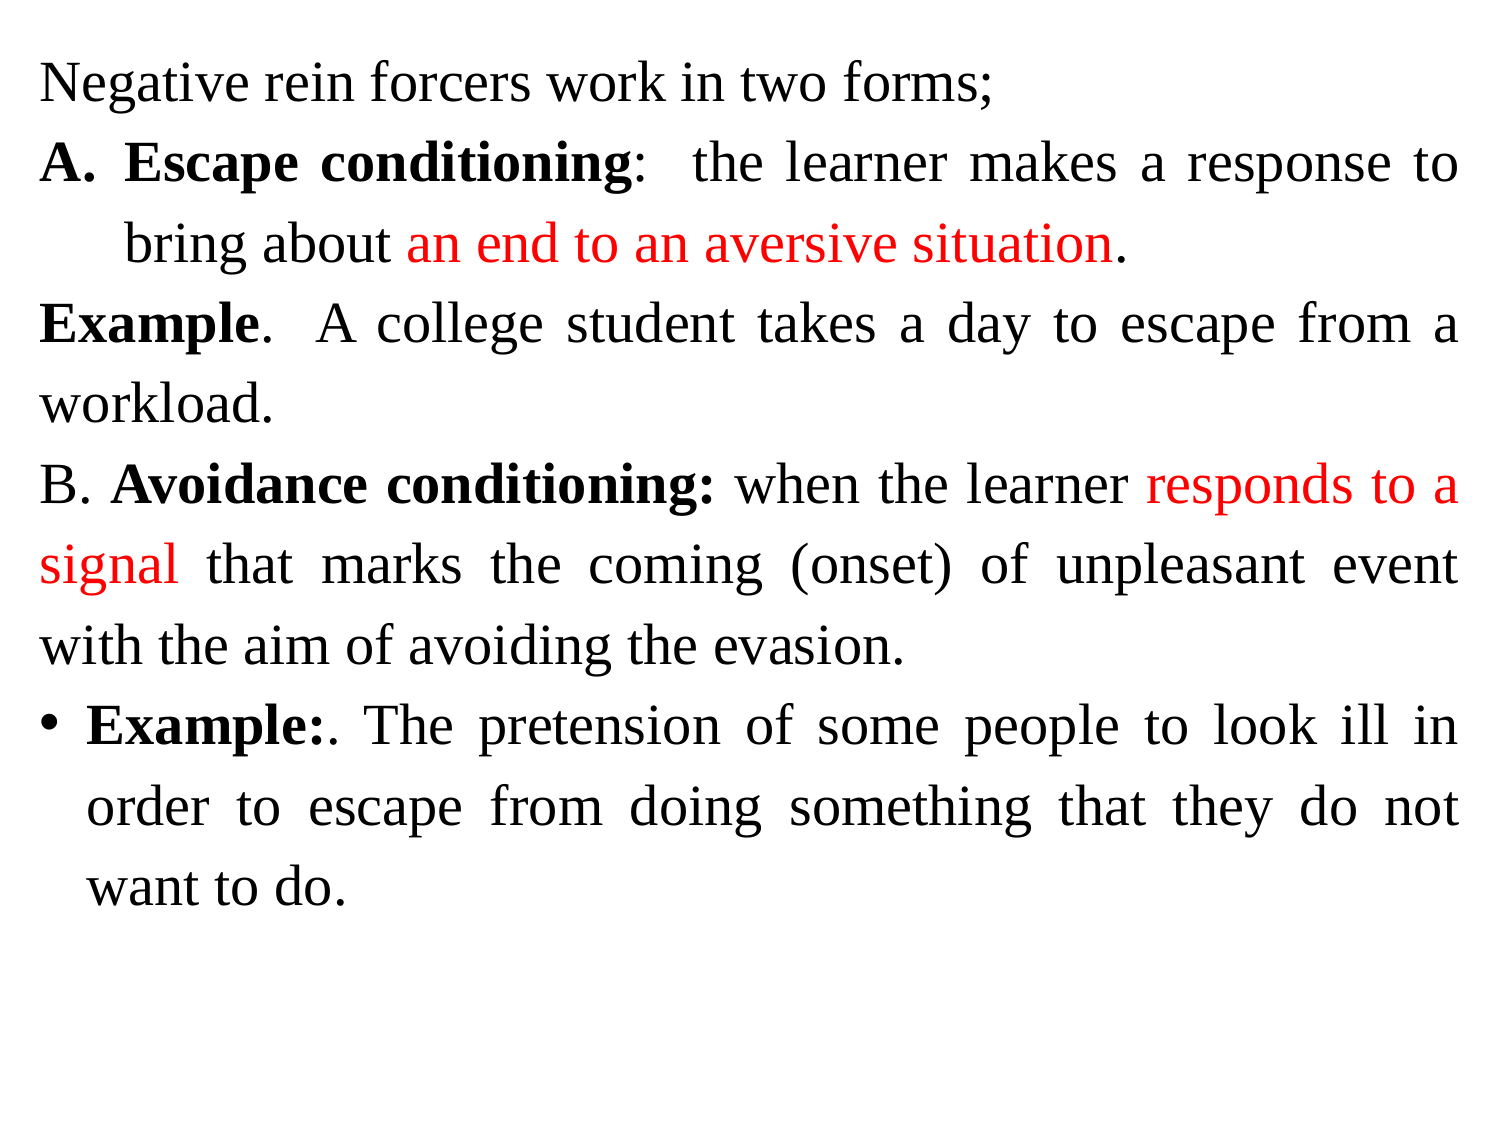

Negative rein forcers work in two forms;
Escape conditioning:  the learner makes a response to bring about an end to an aversive situation.
Example.  A college student takes a day to escape from a workload.
B. Avoidance conditioning: when the learner responds to a signal that marks the coming (onset) of unpleasant event with the aim of avoiding the evasion.
Example:. The pretension of some people to look ill in order to escape from doing something that they do not want to do.